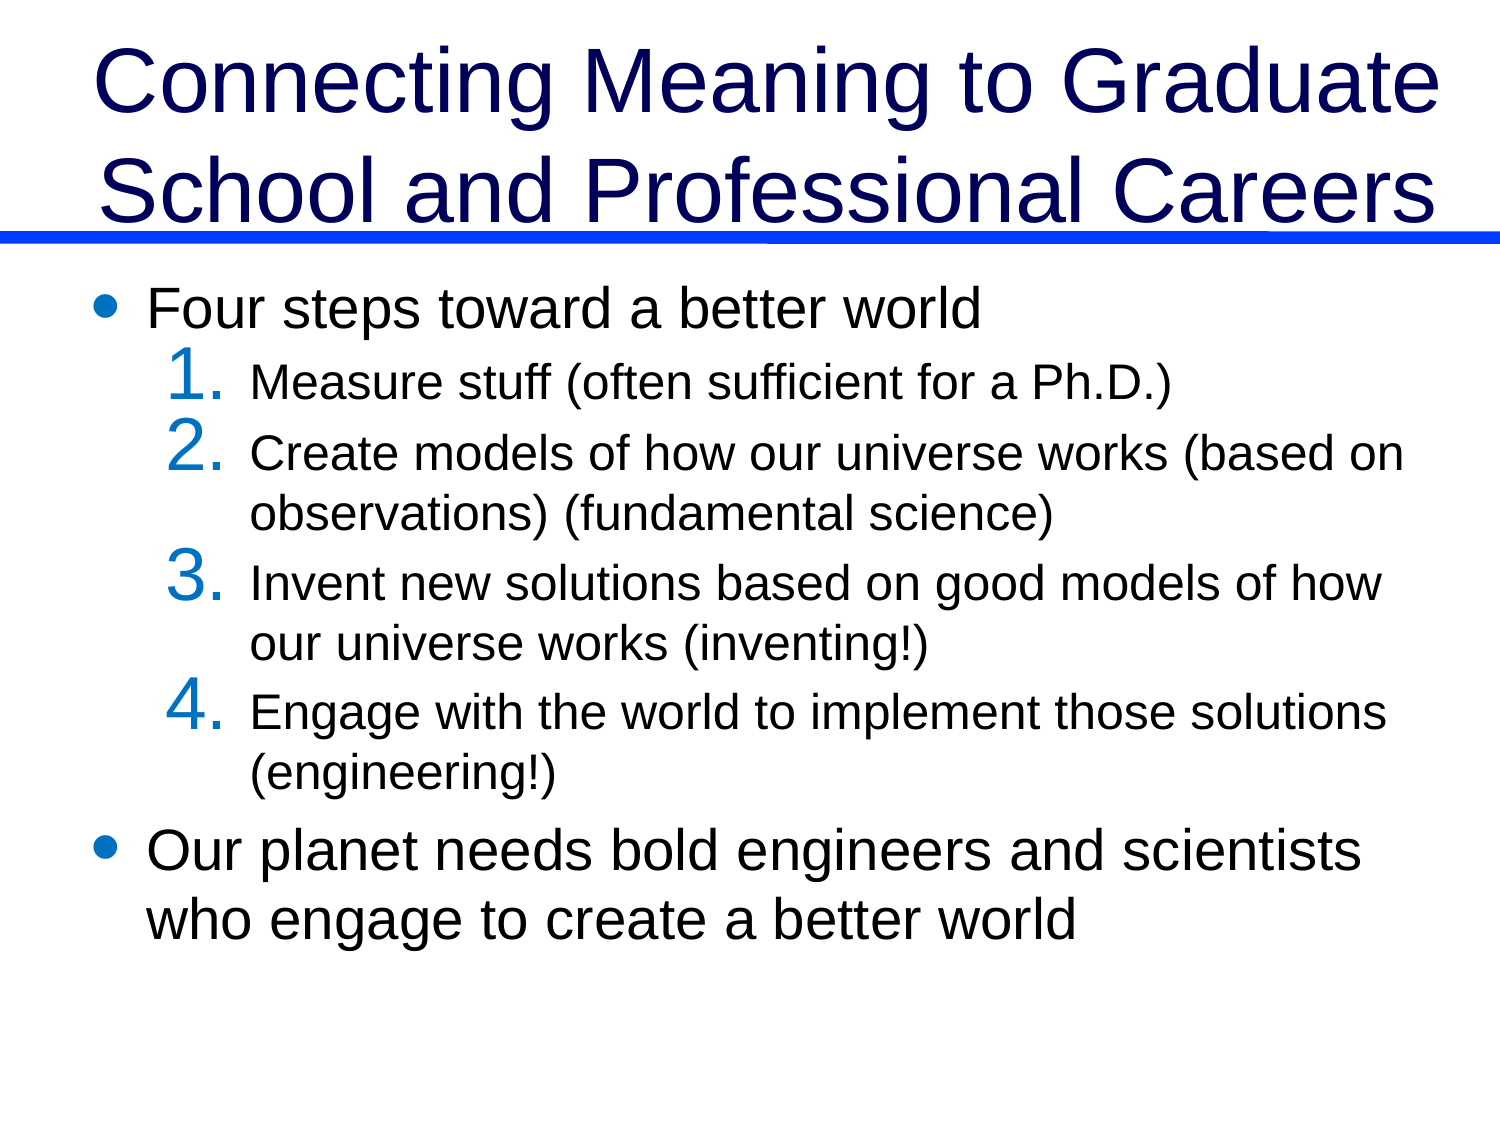

# Connecting Meaning to Graduate School and Professional Careers
Four steps toward a better world
Measure stuff (often sufficient for a Ph.D.)
Create models of how our universe works (based on observations) (fundamental science)
Invent new solutions based on good models of how our universe works (inventing!)
Engage with the world to implement those solutions (engineering!)
Our planet needs bold engineers and scientists who engage to create a better world